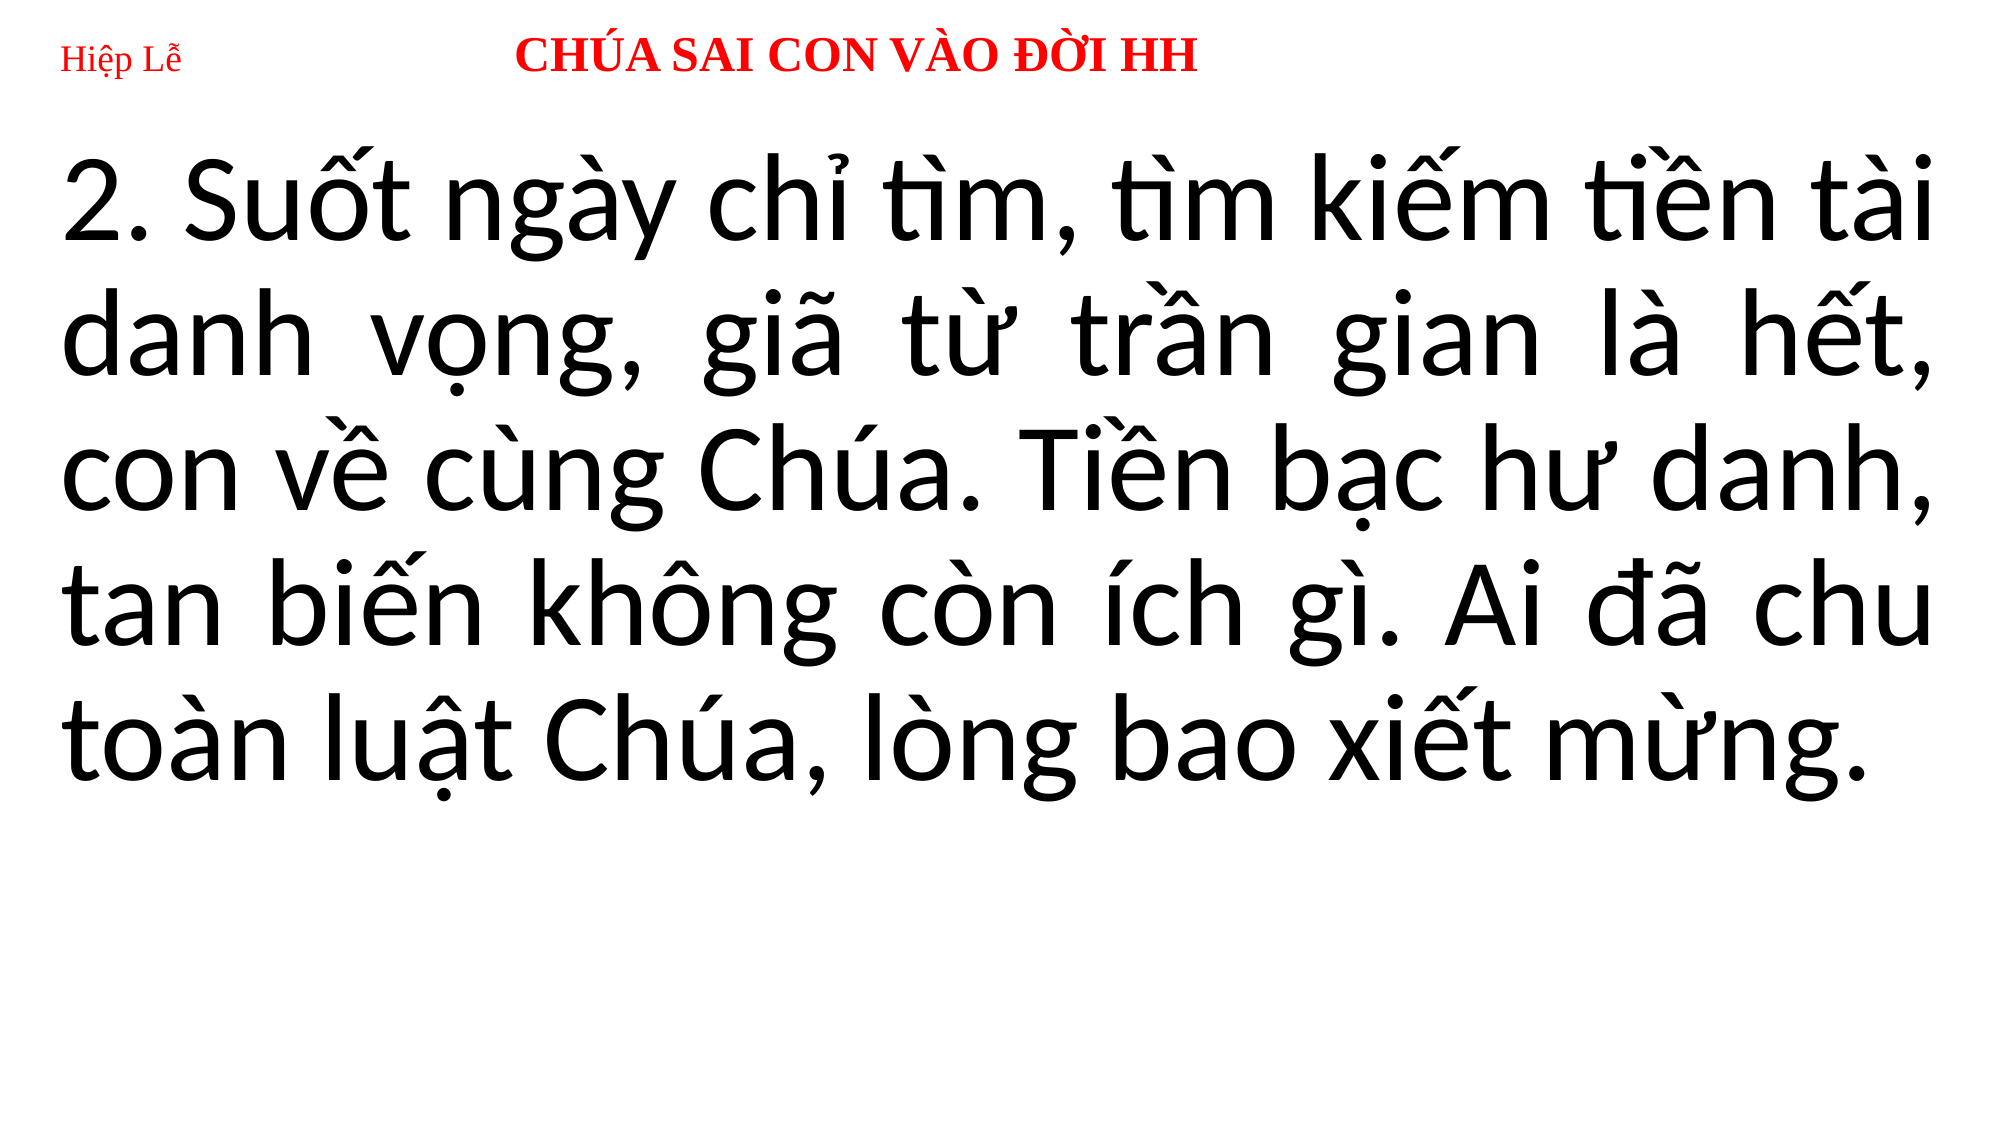

# Hiệp Lễ                                   CHÚA SAI CON VÀO ĐỜI HH
2. Suốt ngày chỉ tìm, tìm kiếm tiền tài danh vọng, giã từ trần gian là hết, con về cùng Chúa. Tiền bạc hư danh, tan biến không còn ích gì. Ai đã chu toàn luật Chúa, lòng bao xiết mừng.